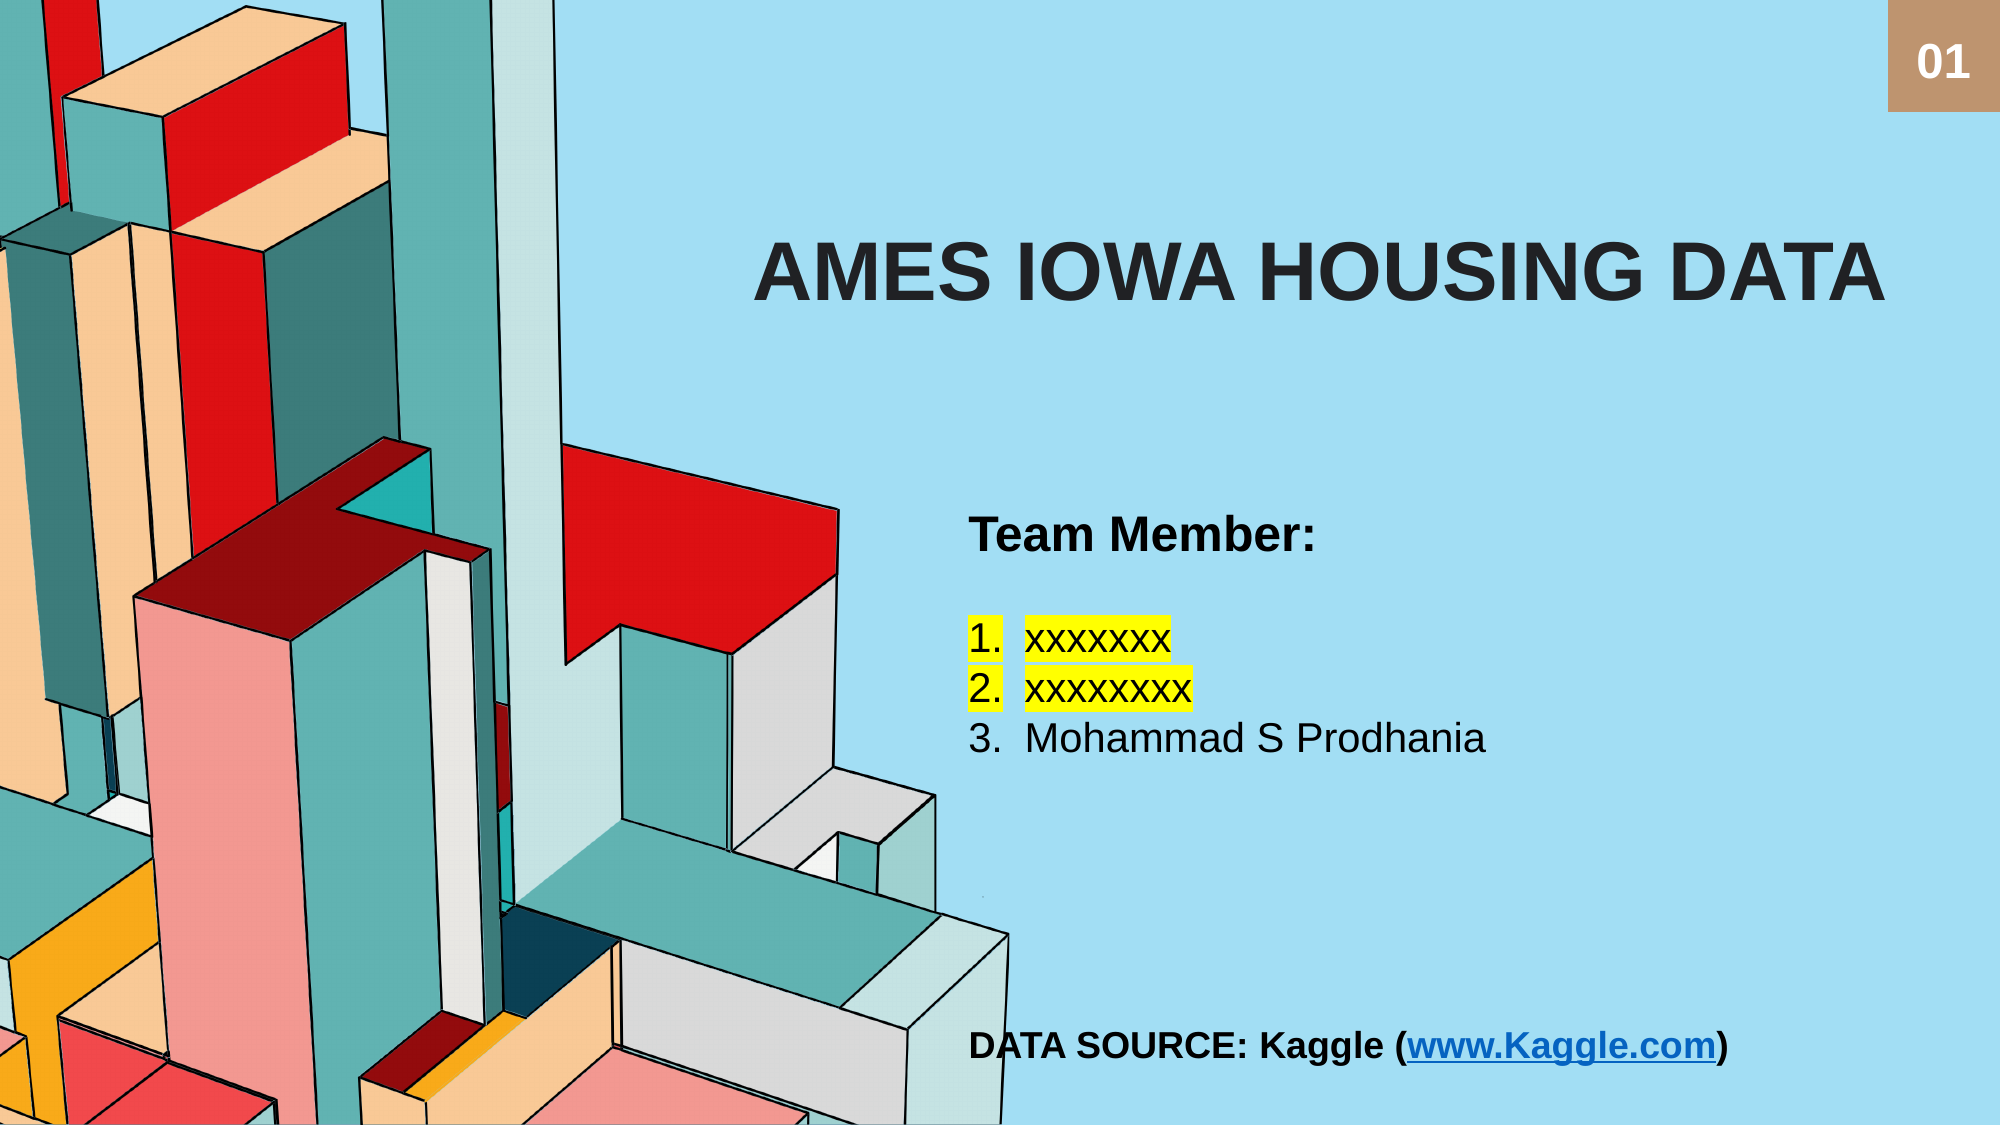

# Ames Iowa Housing Data
01
Team Member:

xxxxxxx
xxxxxxxx
Mohammad S Prodhania
Data Source: Kaggle (www.Kaggle.com)